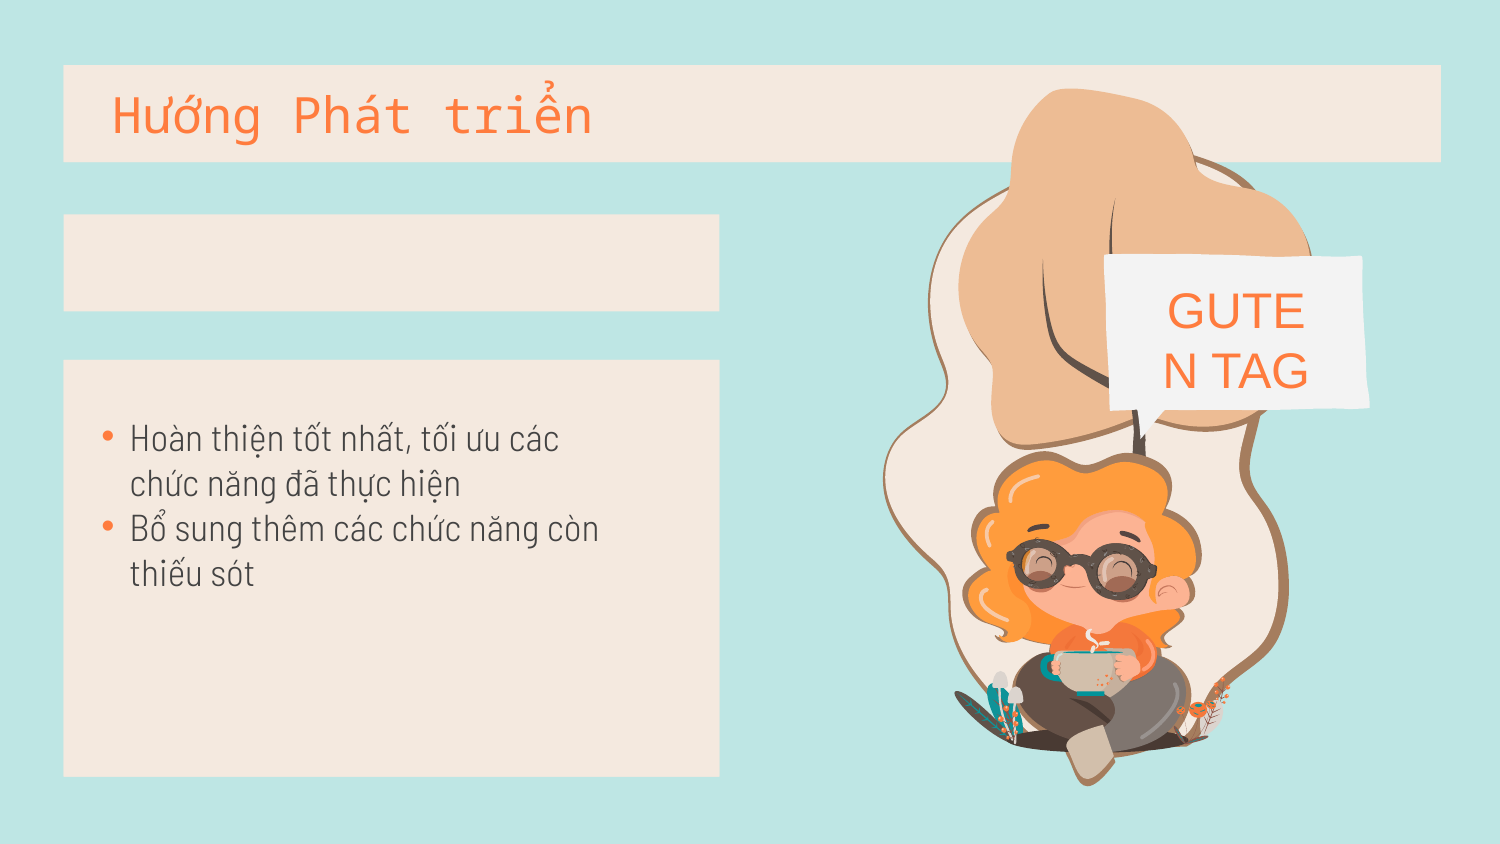

# Hướng Phát triển

GUTEN TAG

Hoàn thiện tốt nhất, tối ưu các chức năng đã thực hiện
Bổ sung thêm các chức năng còn thiếu sót